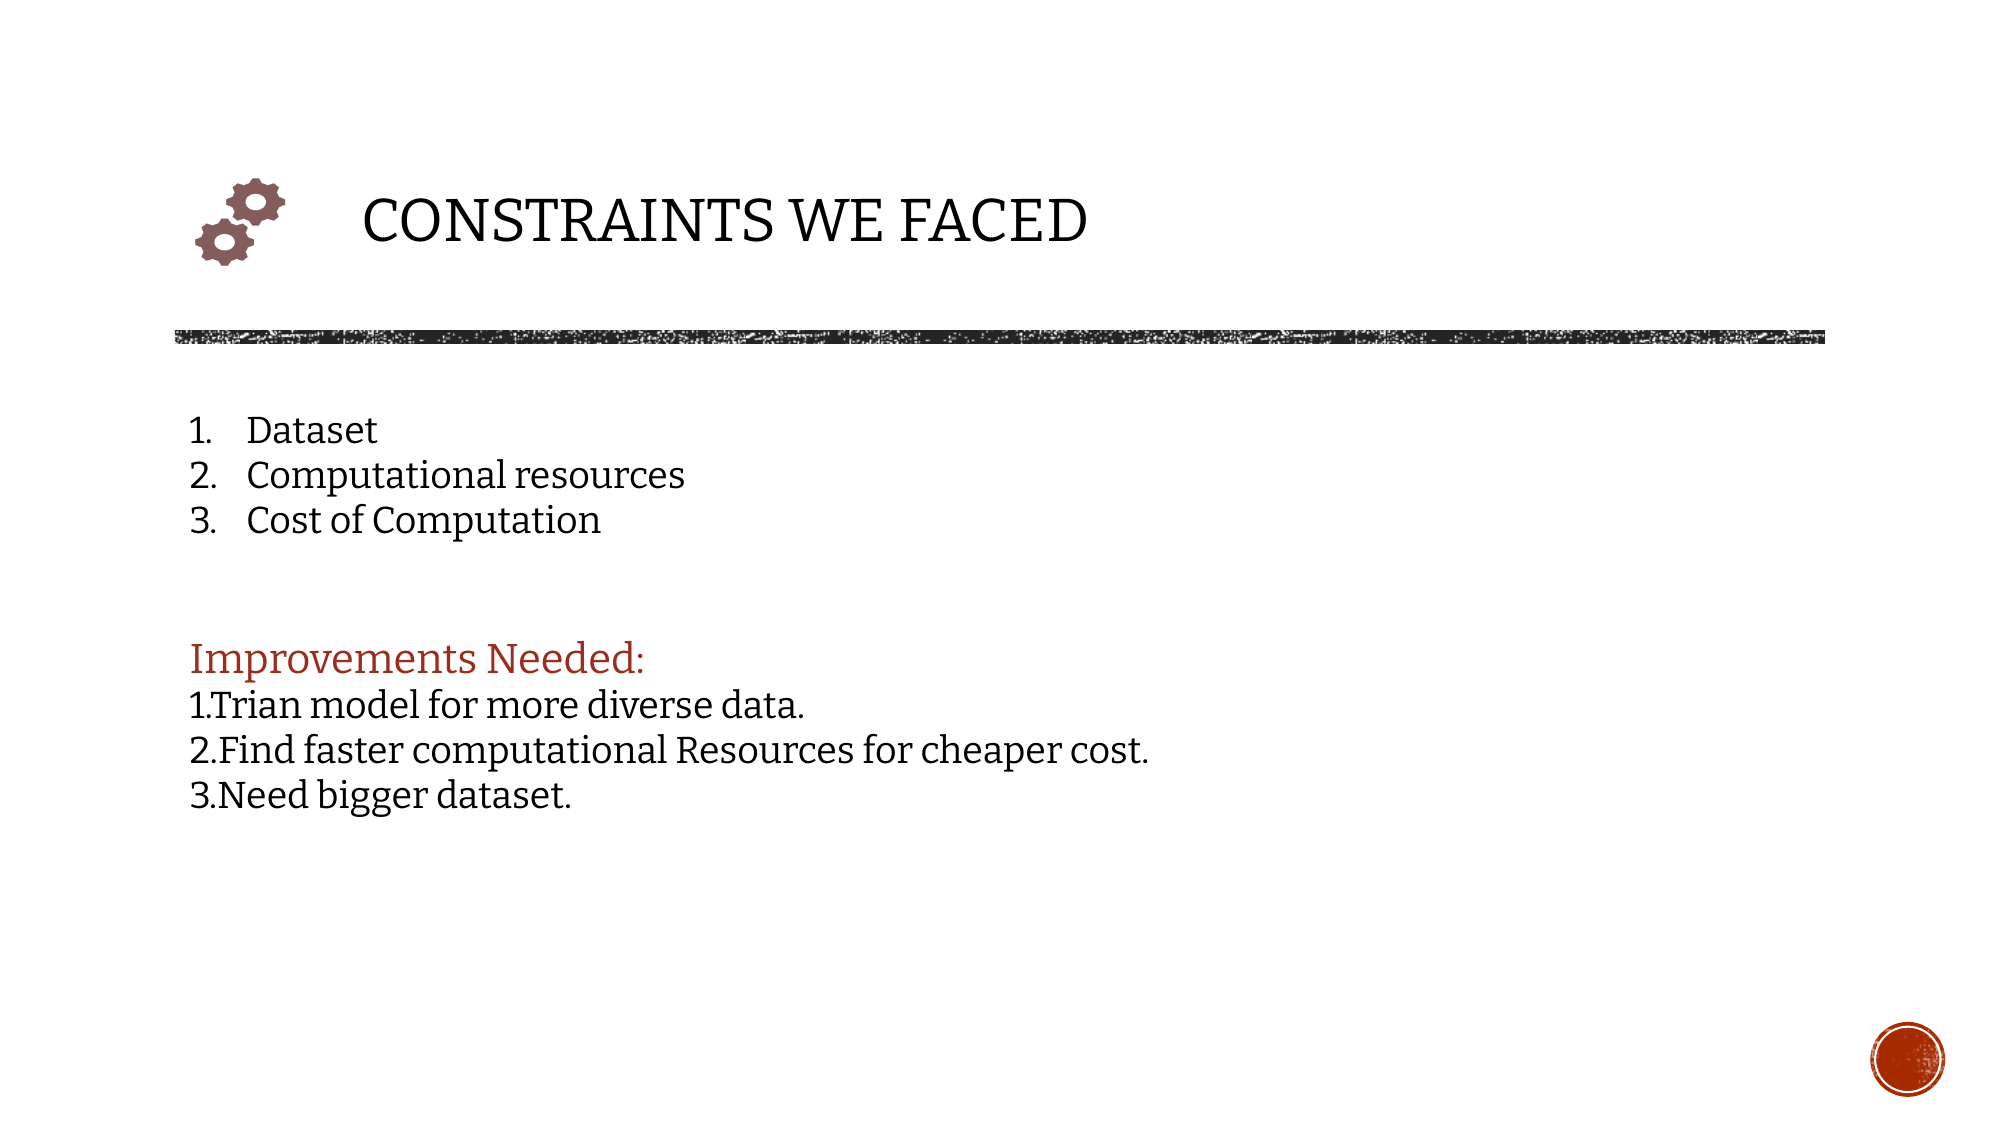

# Constraints we faced

Dataset
Computational resources
Cost of Computation

Improvements Needed:
1.Trian model for more diverse data.
2.Find faster computational Resources for cheaper cost.
3.Need bigger dataset.